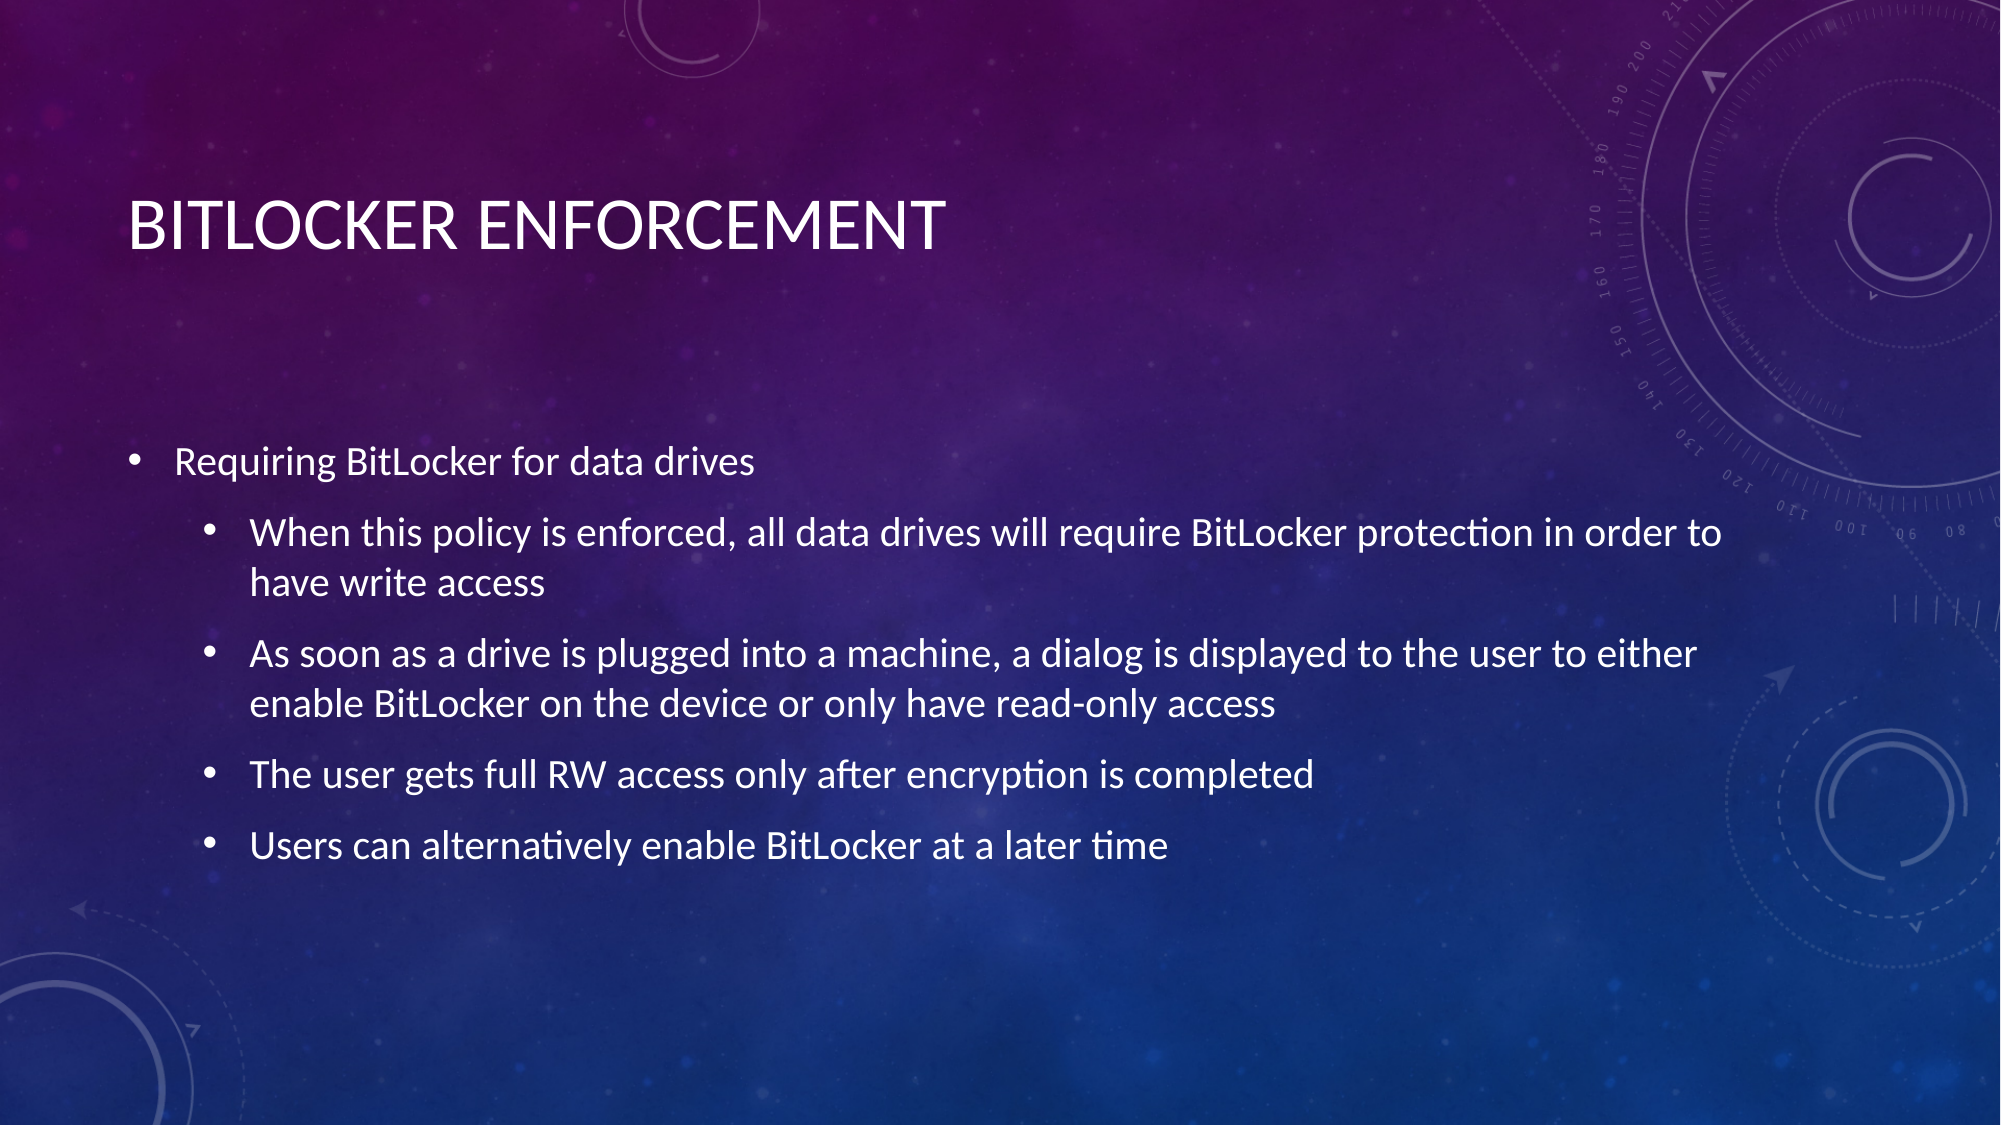

# BitLocker Enforcement
Requiring BitLocker for data drives
When this policy is enforced, all data drives will require BitLocker protection in order to have write access
As soon as a drive is plugged into a machine, a dialog is displayed to the user to either enable BitLocker on the device or only have read-only access
The user gets full RW access only after encryption is completed
Users can alternatively enable BitLocker at a later time